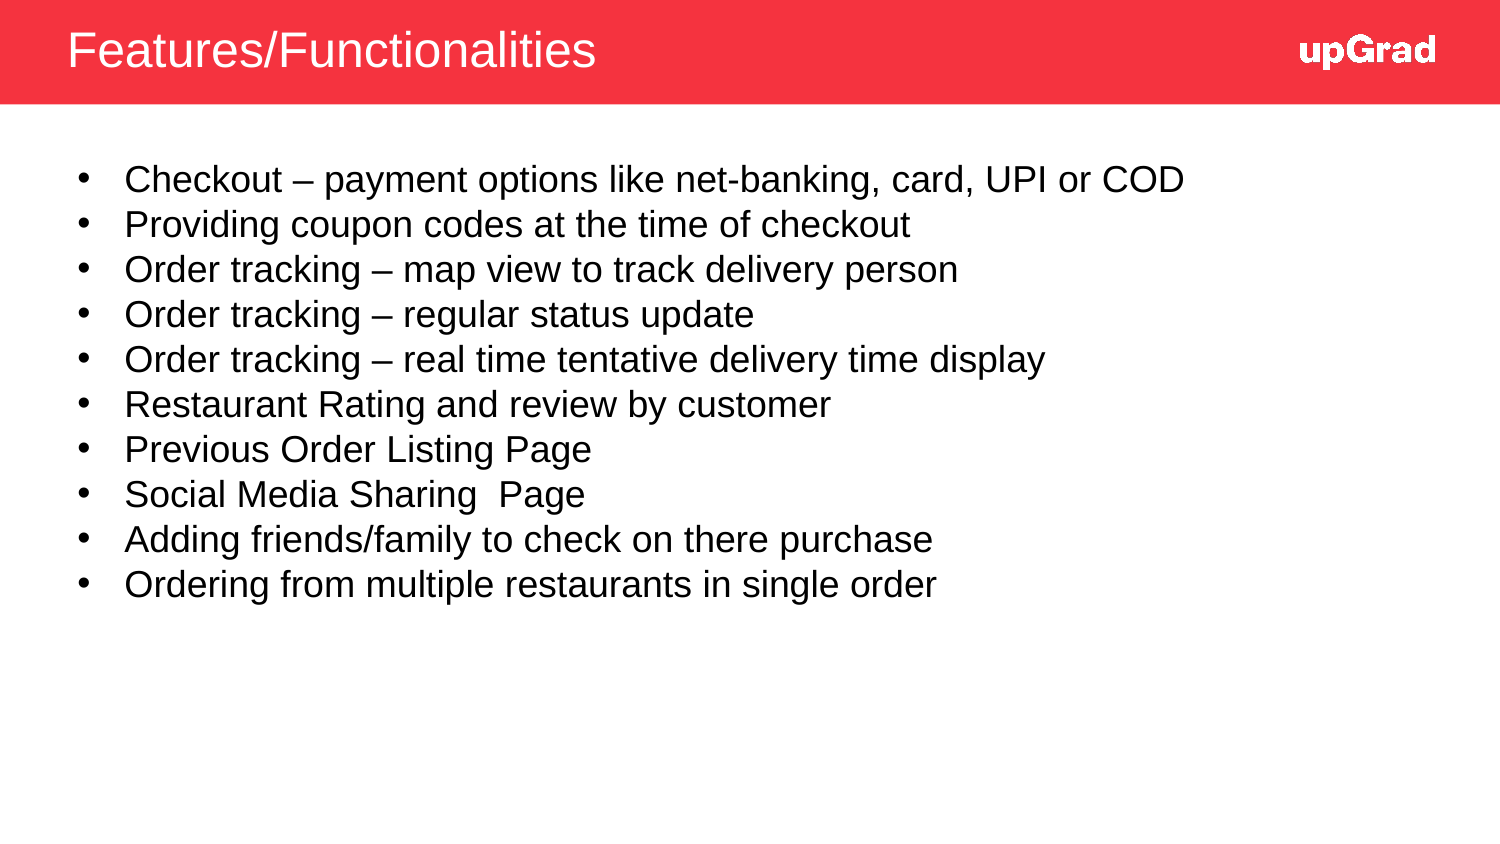

# Features/Functionalities
Checkout – payment options like net-banking, card, UPI or COD
Providing coupon codes at the time of checkout
Order tracking – map view to track delivery person
Order tracking – regular status update
Order tracking – real time tentative delivery time display
Restaurant Rating and review by customer
Previous Order Listing Page
Social Media Sharing  Page
Adding friends/family to check on there purchase
Ordering from multiple restaurants in single order